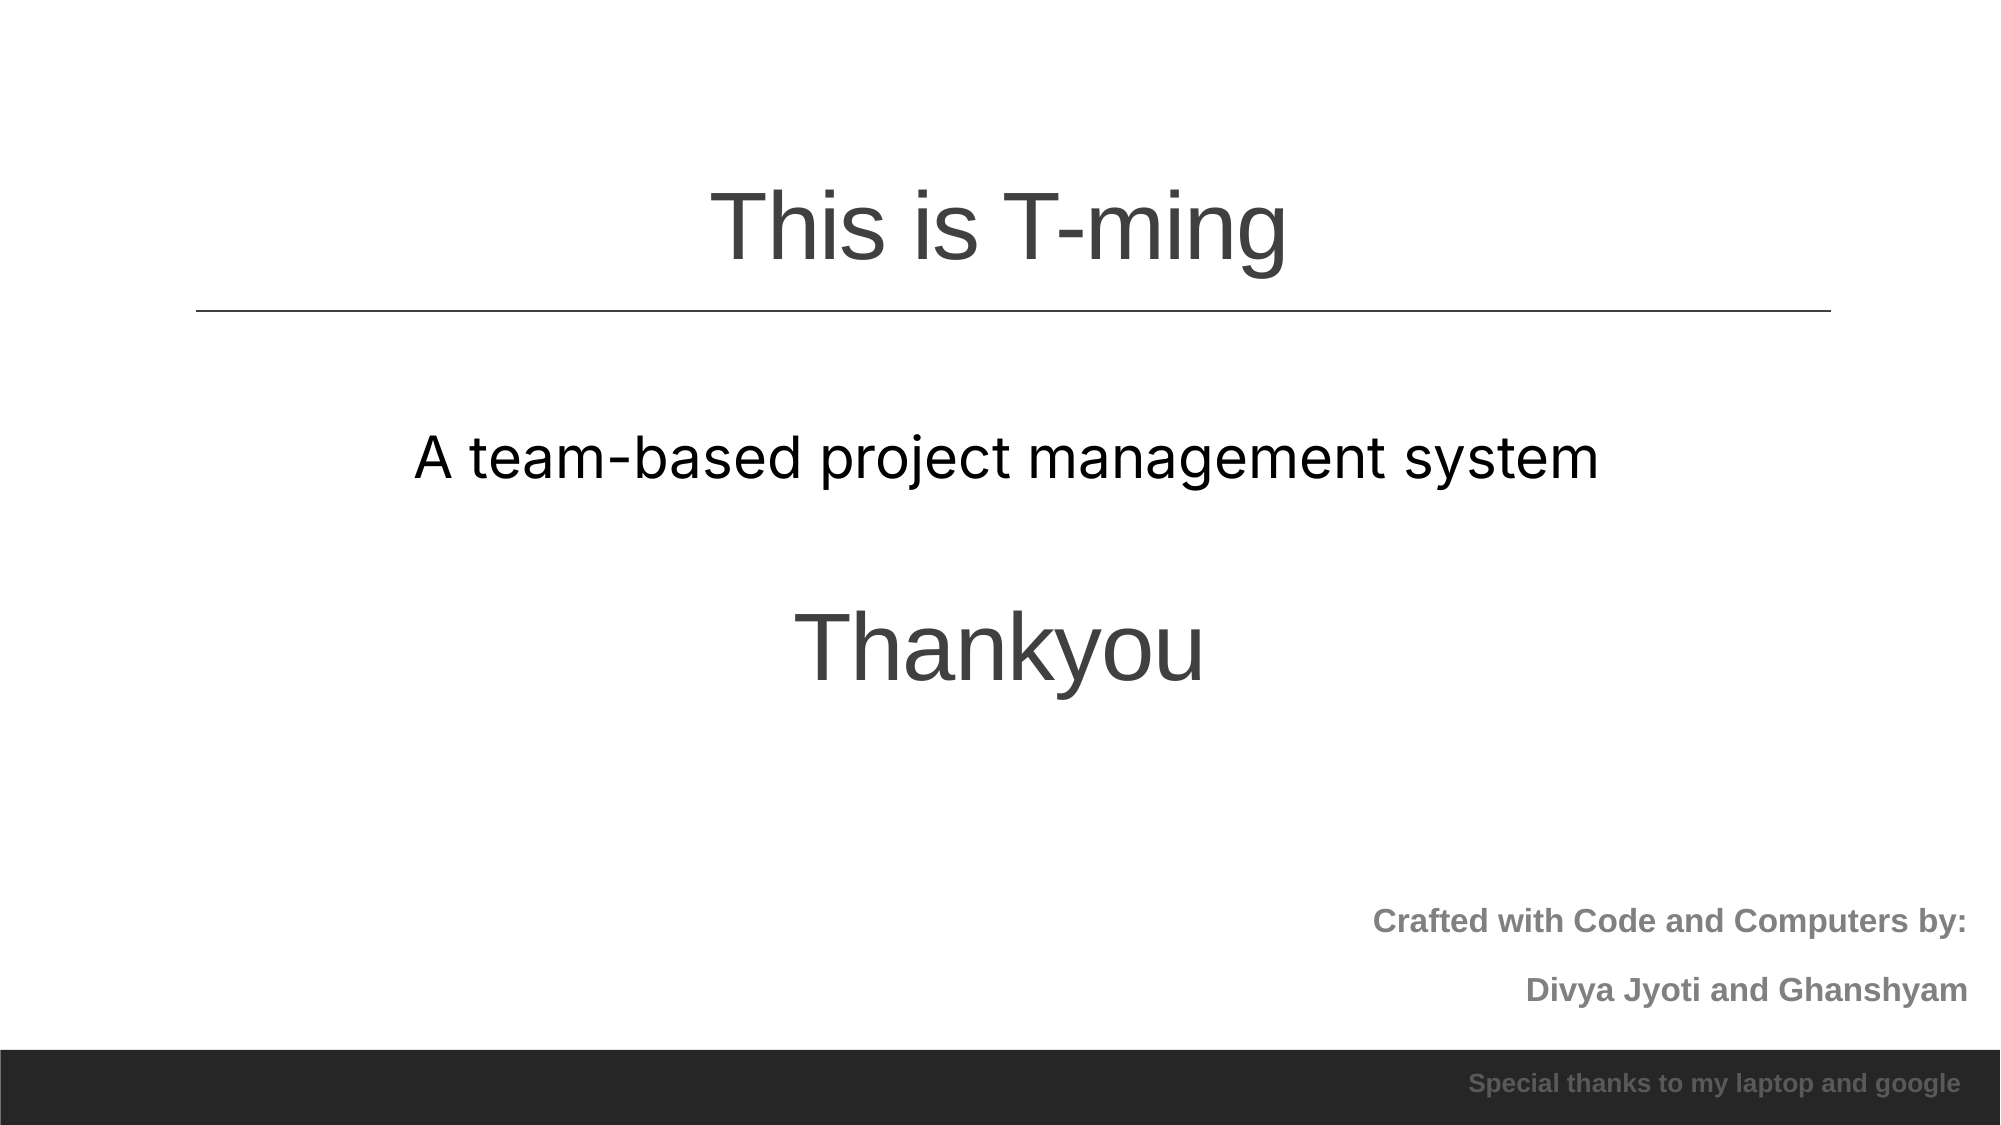

# This is T-ming
A team-based project management system
Thankyou
Crafted with Code and Computers by:
Divya Jyoti and Ghanshyam
Special thanks to my laptop and google